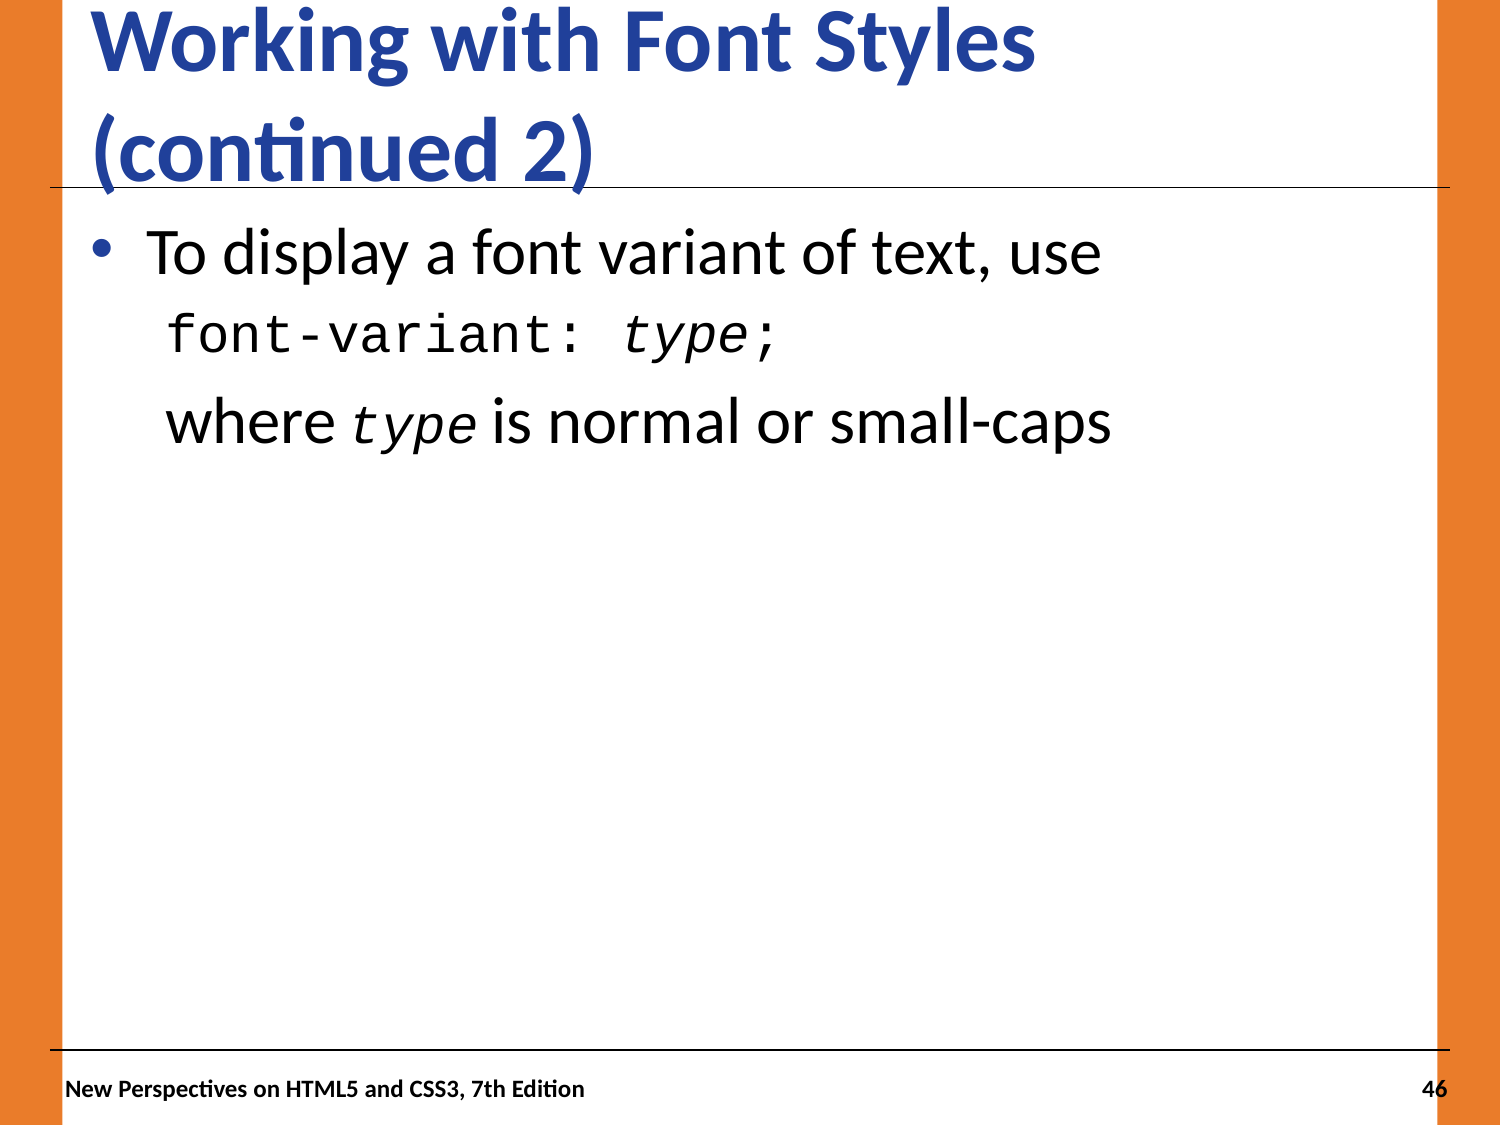

# Working with Font Styles (continued 2)
To display a font variant of text, use
font-variant: type;
where type is normal or small-caps
New Perspectives on HTML5 and CSS3, 7th Edition
46